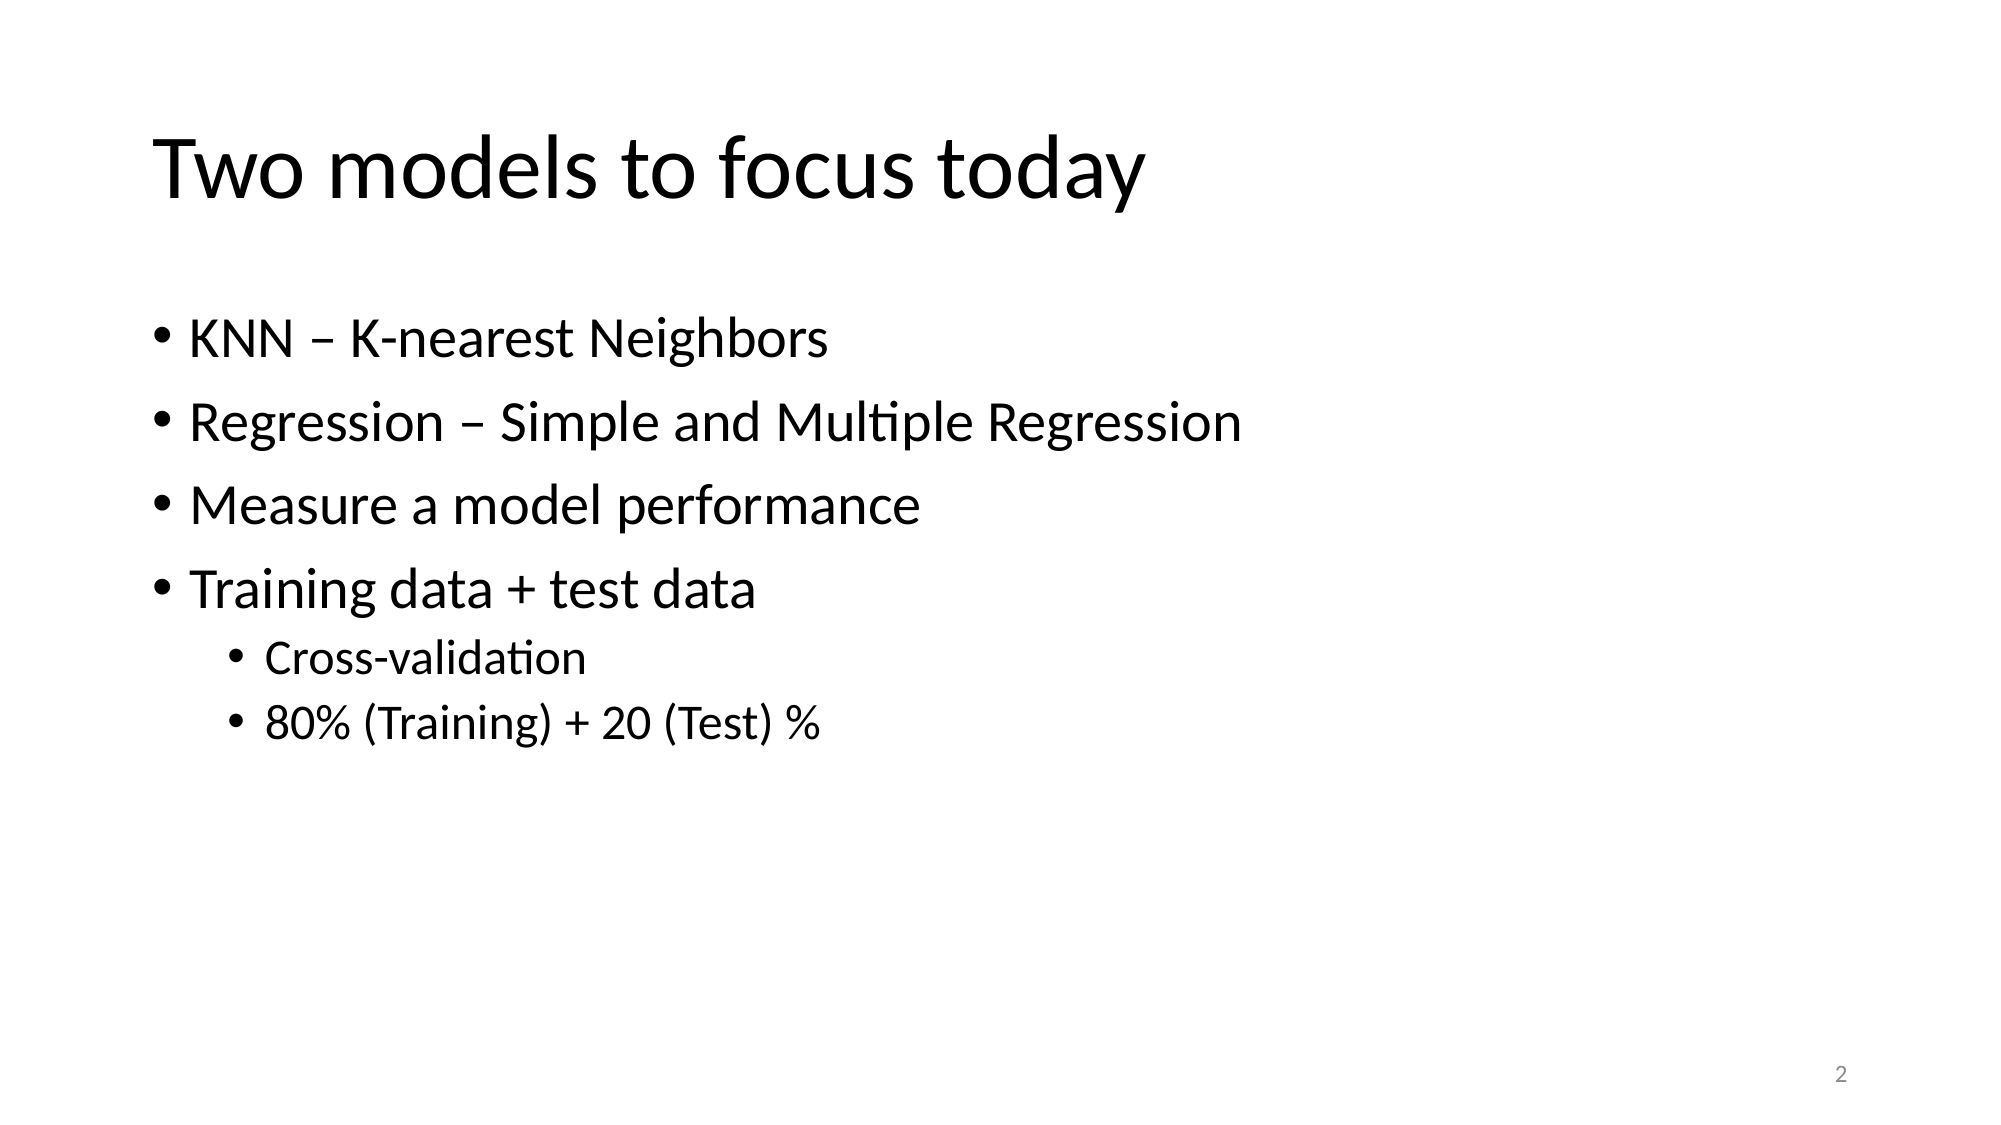

# Two models to focus today
KNN – K-nearest Neighbors
Regression – Simple and Multiple Regression
Measure a model performance
Training data + test data
Cross-validation
80% (Training) + 20 (Test) %
2